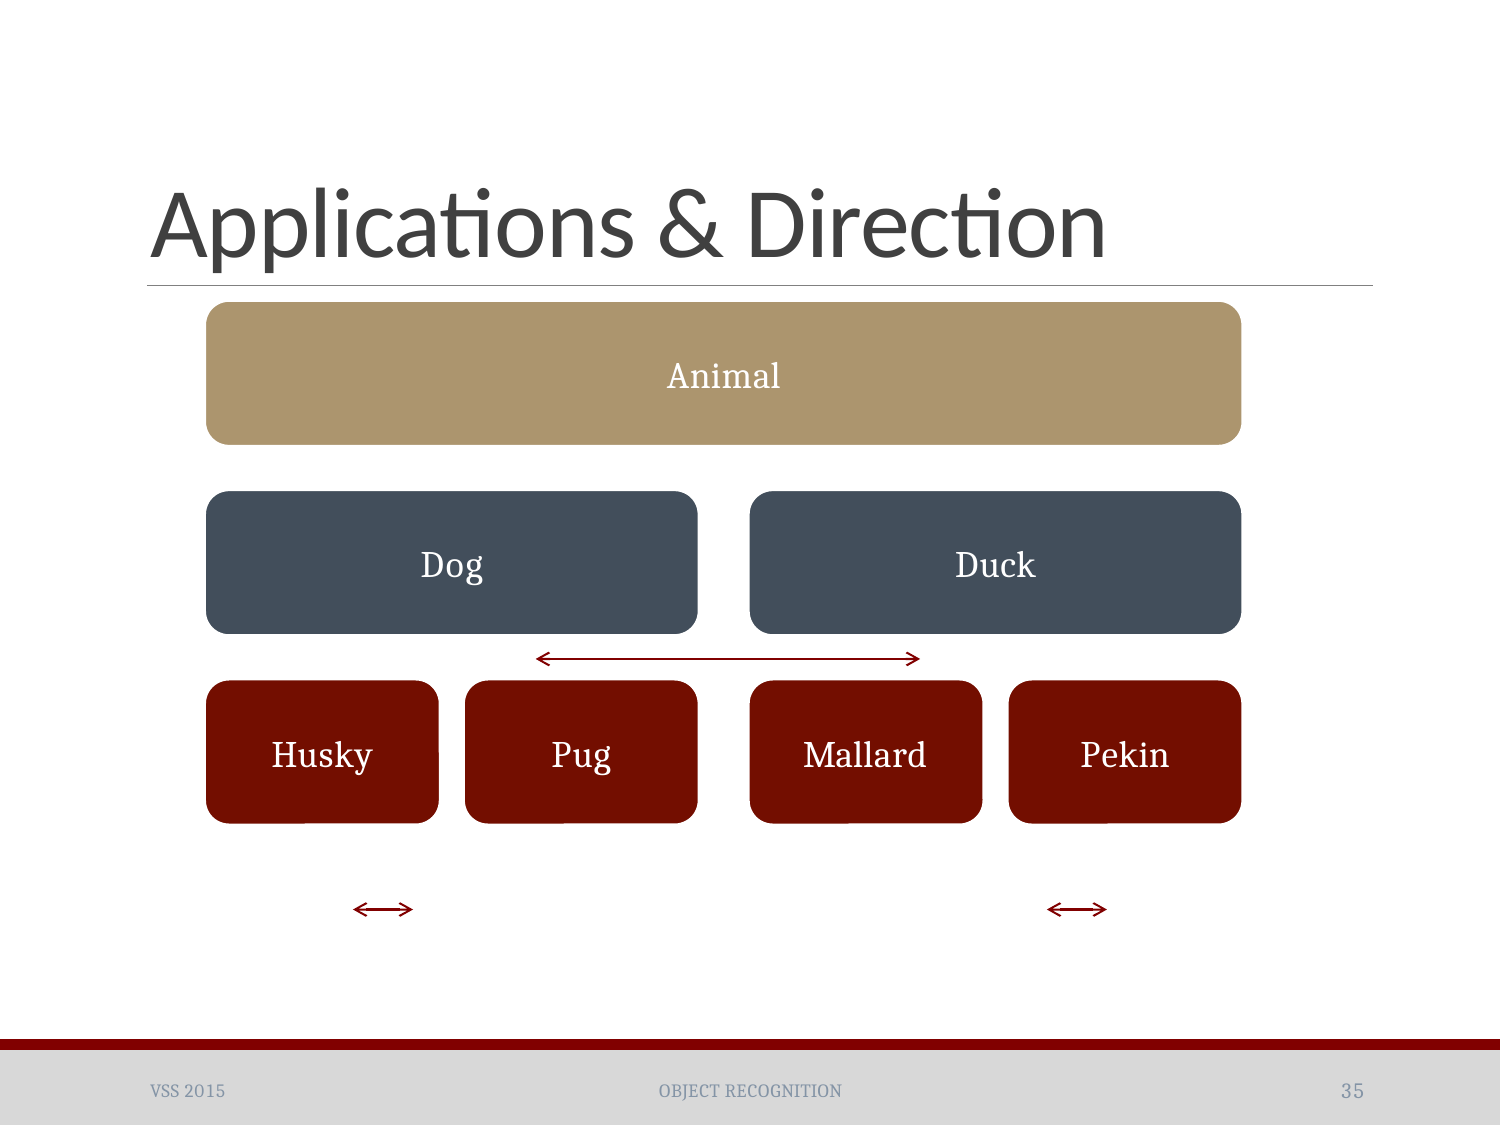

# Applications & Direction
Animal
Dog
Mallard
Pekin
Husky
Pug
Duck
VSS 2015
Object recognition
35